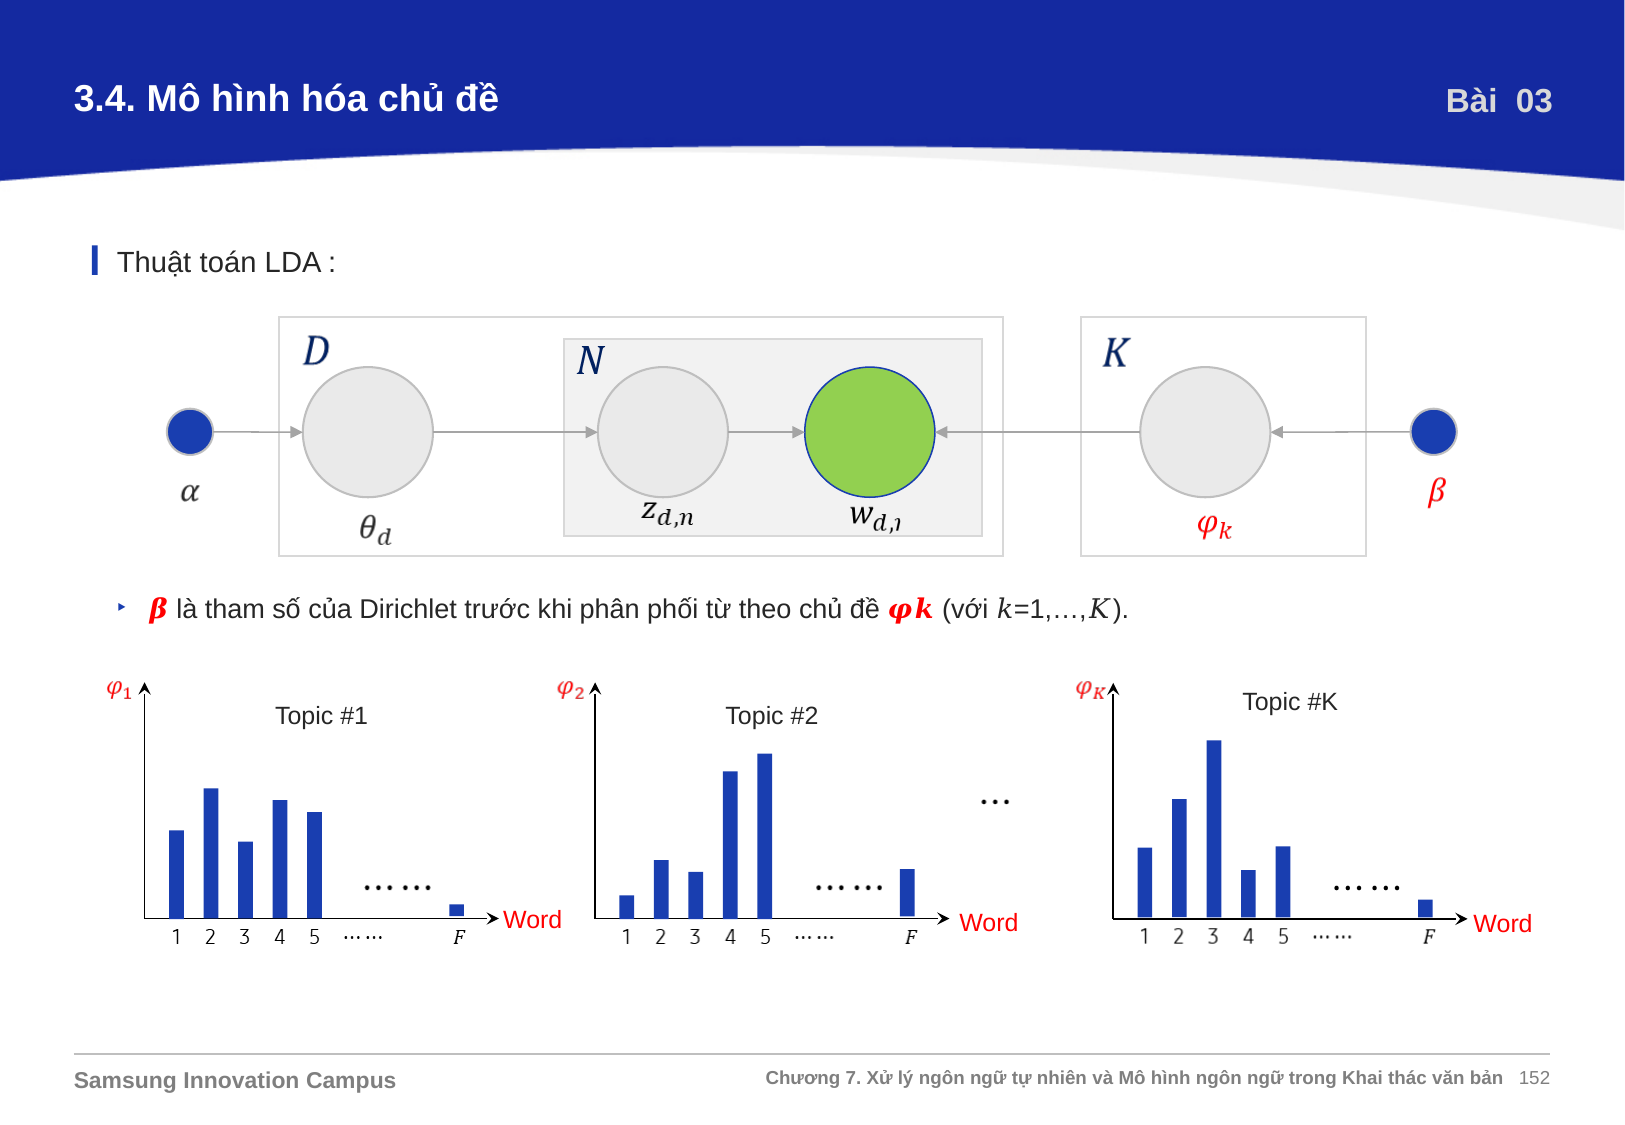

3.4. Mô hình hóa chủ đề
Bài  03
Thuật toán LDA :

𝜷 là tham số của Dirichlet trước khi phân phối từ theo chủ đề 𝝋𝒌 (với 𝑘=1,…,𝐾).

Topic #2

Word

Topic #K
Topic #1

Word

Word